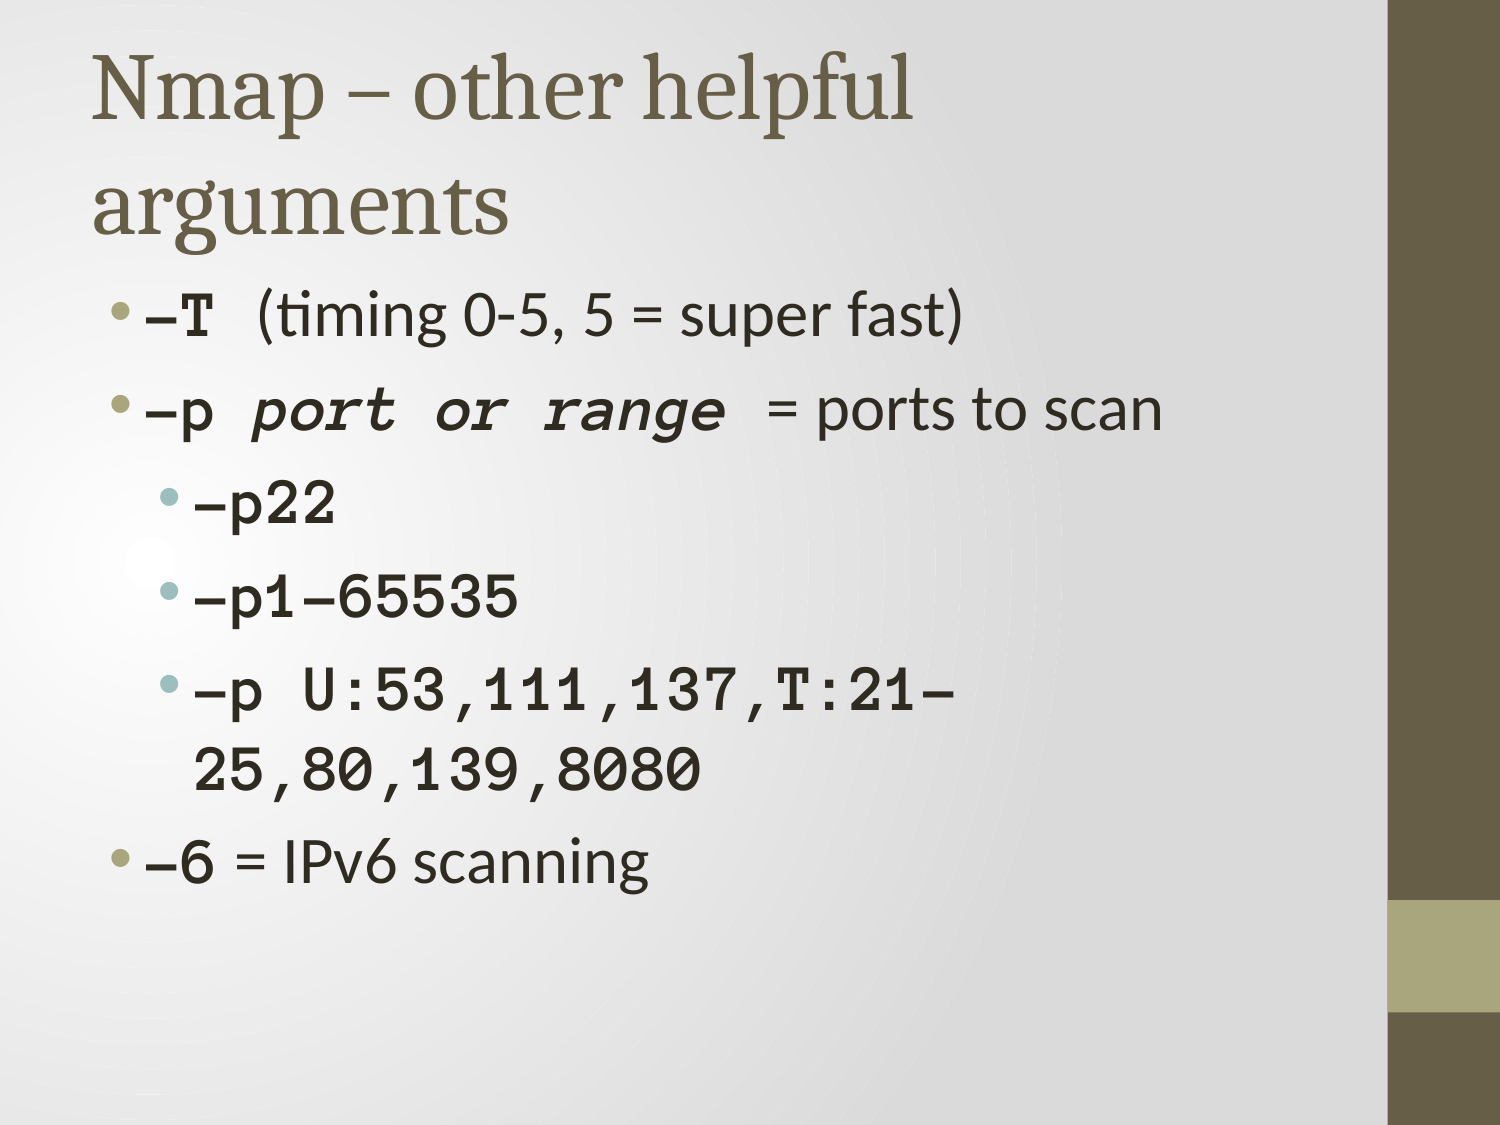

# Nmap – other helpful arguments
-T (timing 0-5, 5 = super fast)
-p port or range = ports to scan
-p22
-p1-65535
-p U:53,111,137,T:21-25,80,139,8080
-6 = IPv6 scanning